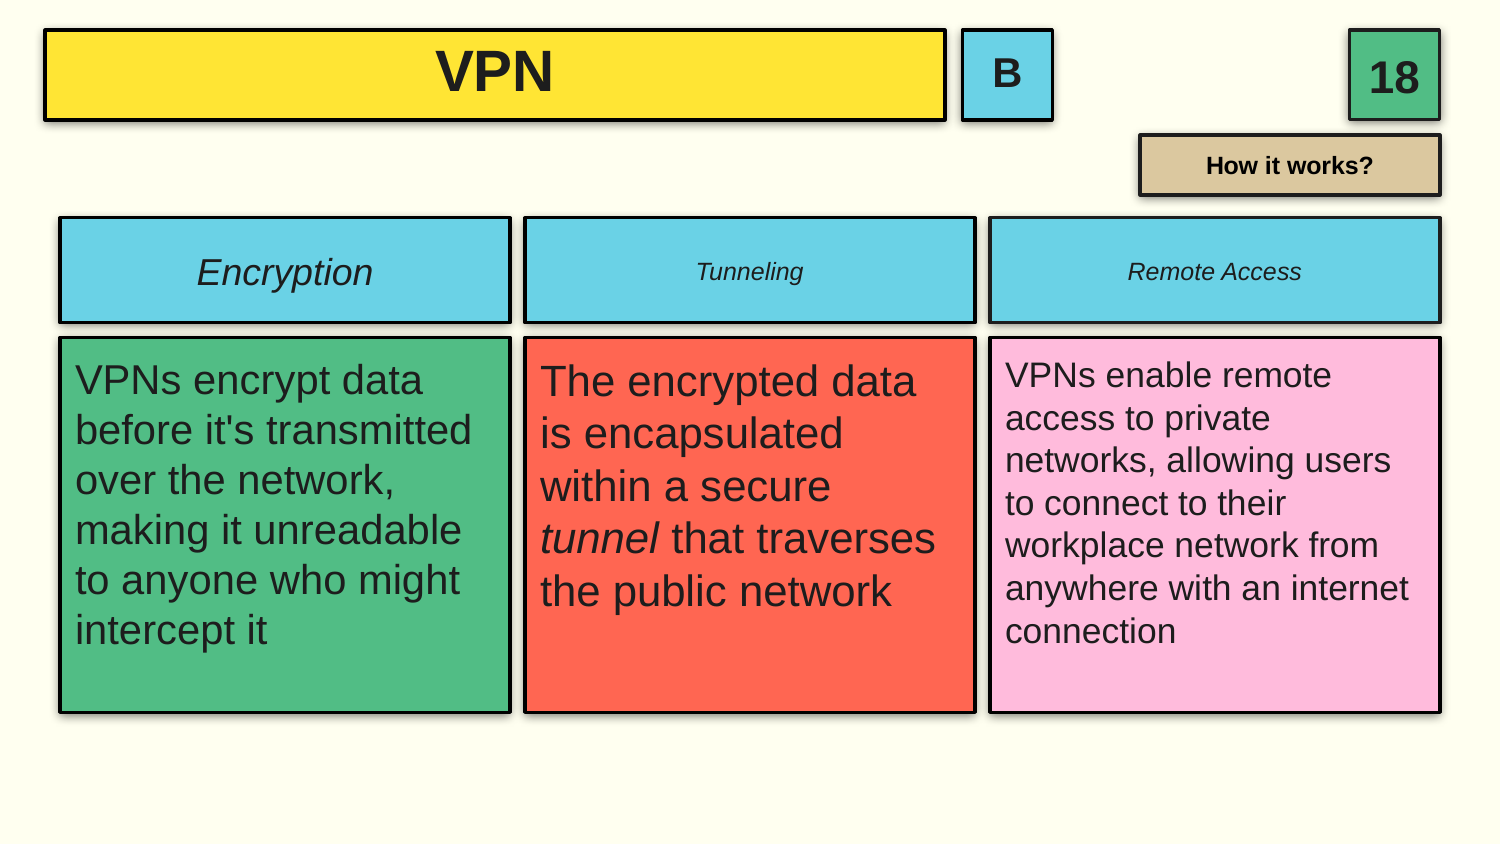

B
# VPN
How it works?
Encryption
Tunneling
Remote Access
VPNs encrypt data before it's transmitted over the network, making it unreadable to anyone who might intercept it
The encrypted data is encapsulated within a secure tunnel that traverses the public network
VPNs enable remote access to private networks, allowing users to connect to their workplace network from anywhere with an internet connection